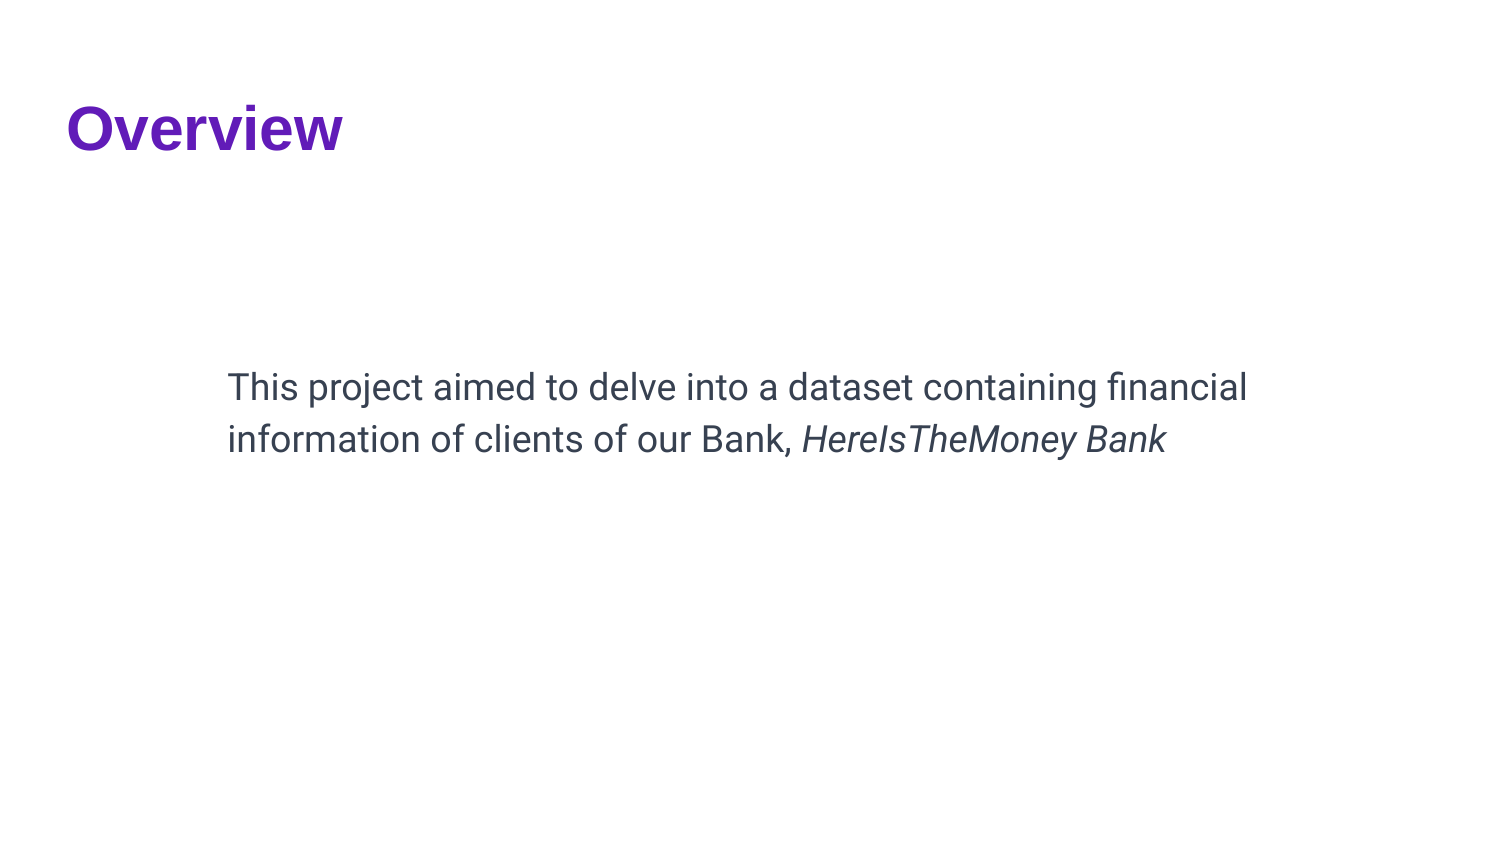

# Overview
This project aimed to delve into a dataset containing financial information of clients of our Bank, HereIsTheMoney Bank